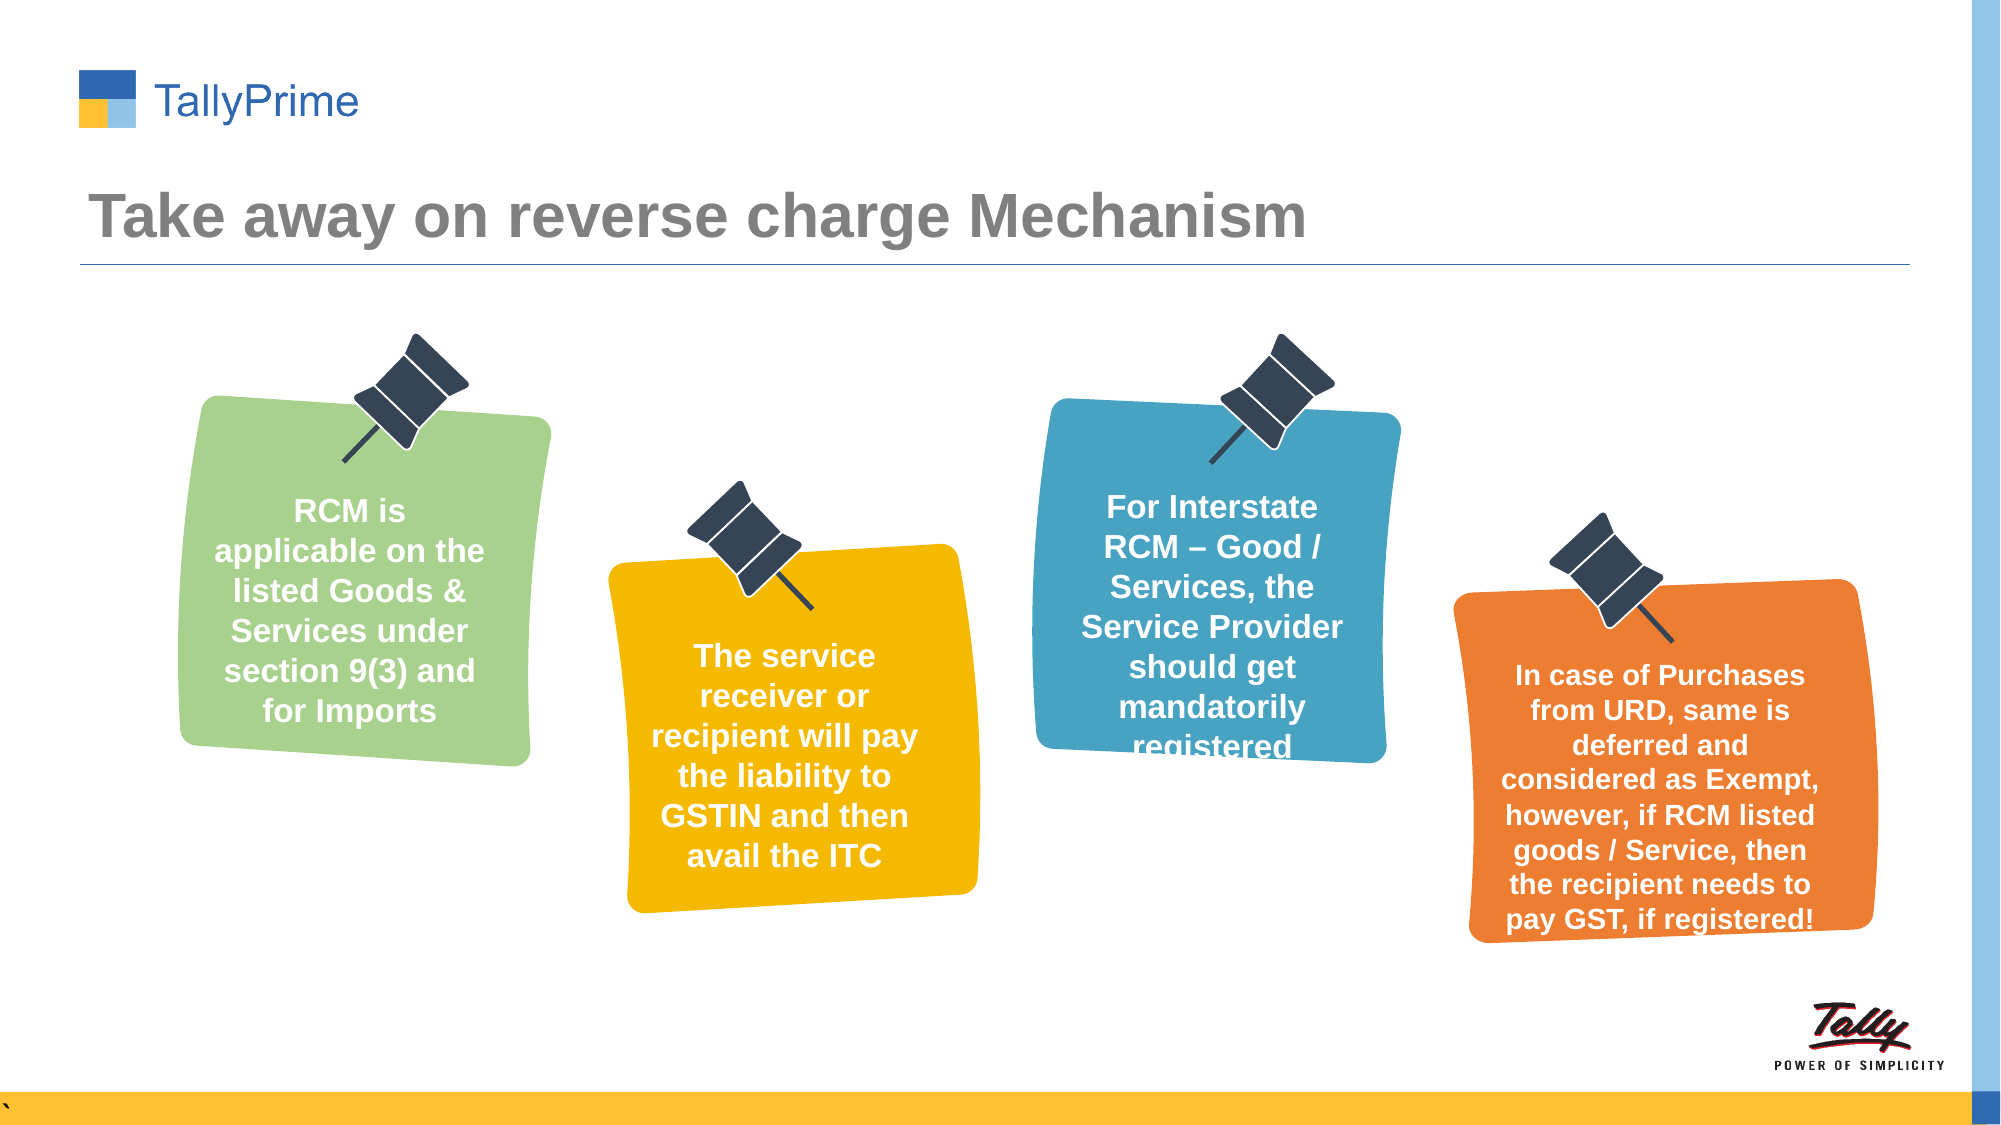

# Take away on reverse charge Mechanism

For Interstate RCM – Good / Services, the Service Provider should get mandatorily registered

RCM is applicable on the listed Goods & Services under section 9(3) and for Imports

The service receiver or recipient will pay the liability to GSTIN and then avail the ITC
In case of Purchases from URD, same is deferred and considered as Exempt, however, if RCM listed goods / Service, then the recipient needs to pay GST, if registered!